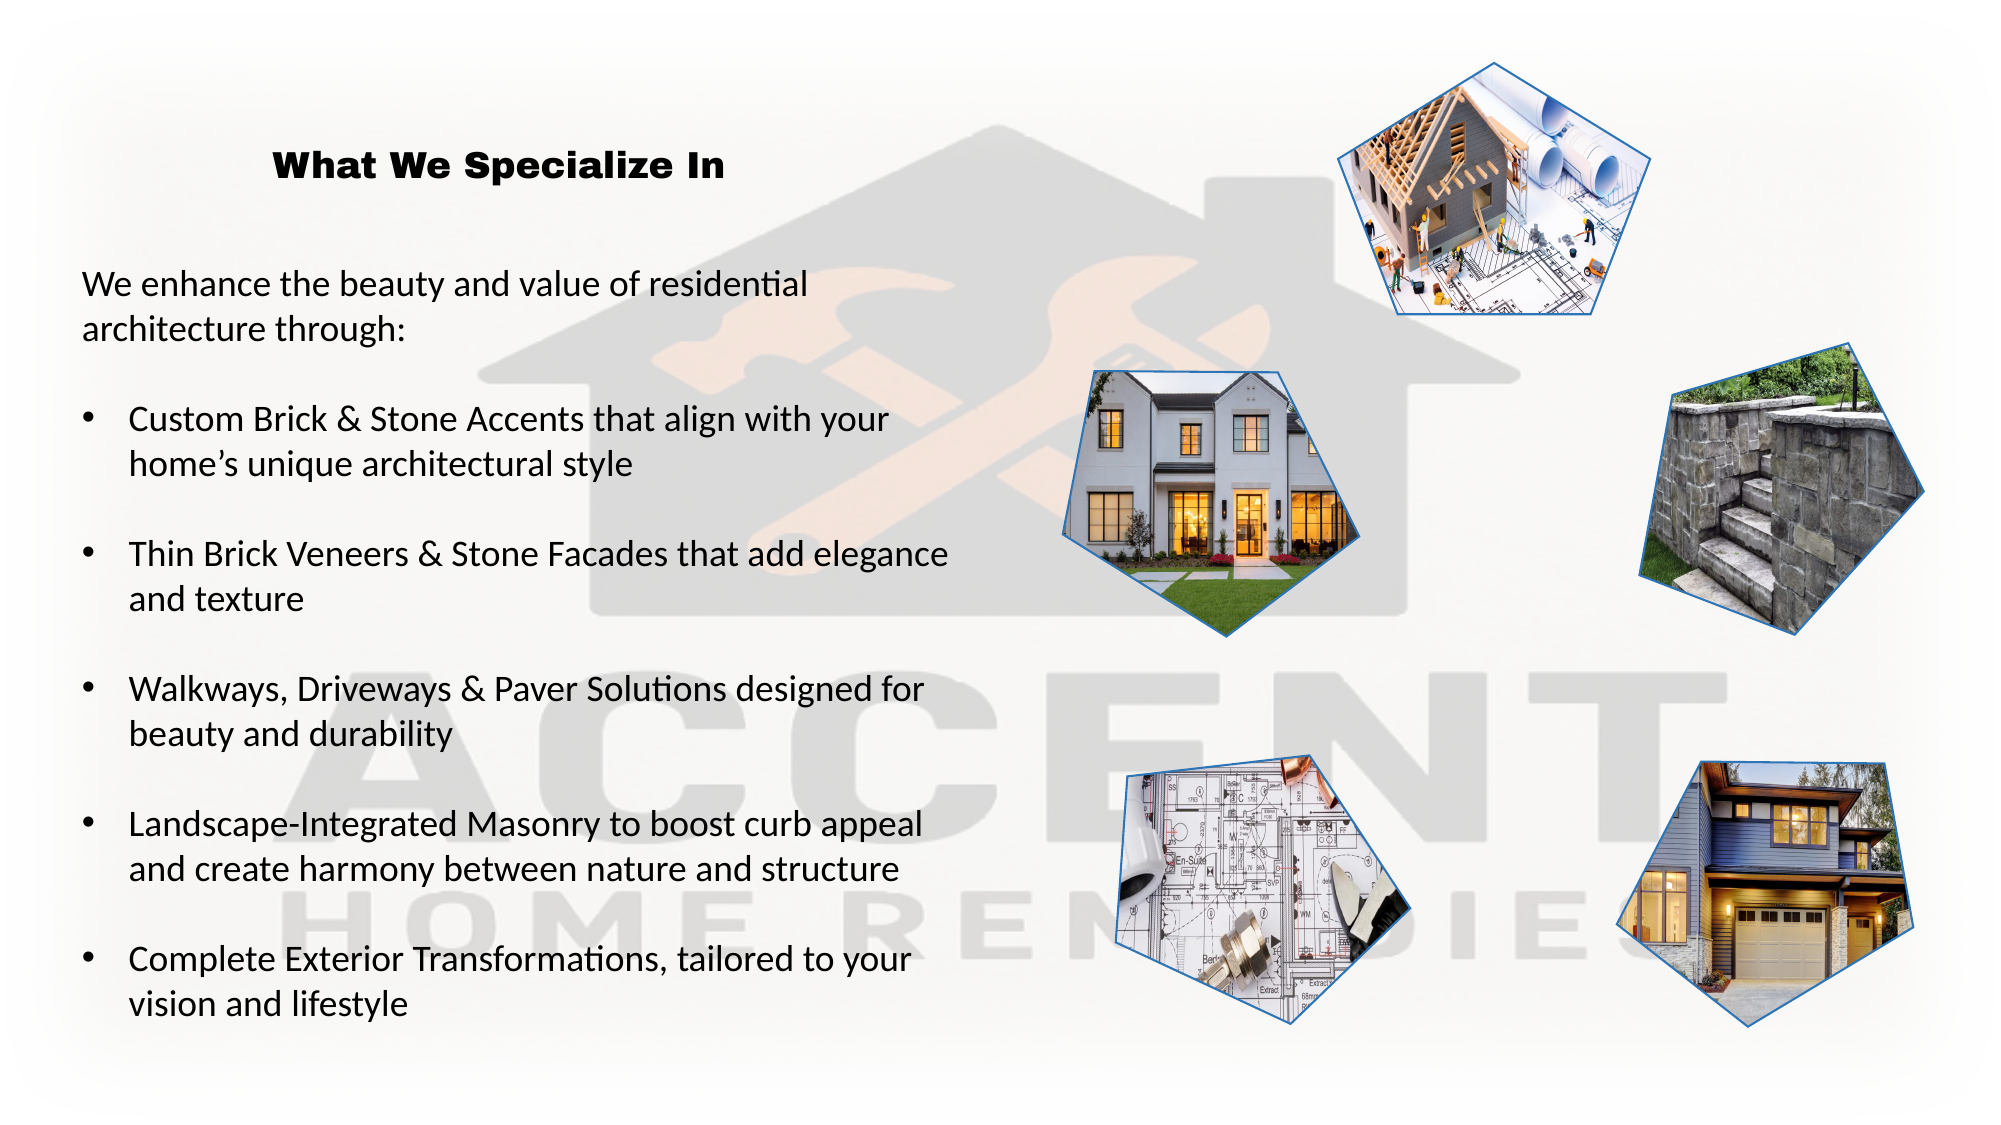

What We Specialize In
We enhance the beauty and value of residential architecture through:

Custom Brick & Stone Accents that align with your home’s unique architectural style

Thin Brick Veneers & Stone Facades that add elegance and texture

Walkways, Driveways & Paver Solutions designed for beauty and durability

Landscape-Integrated Masonry to boost curb appeal and create harmony between nature and structure

Complete Exterior Transformations, tailored to your vision and lifestyle